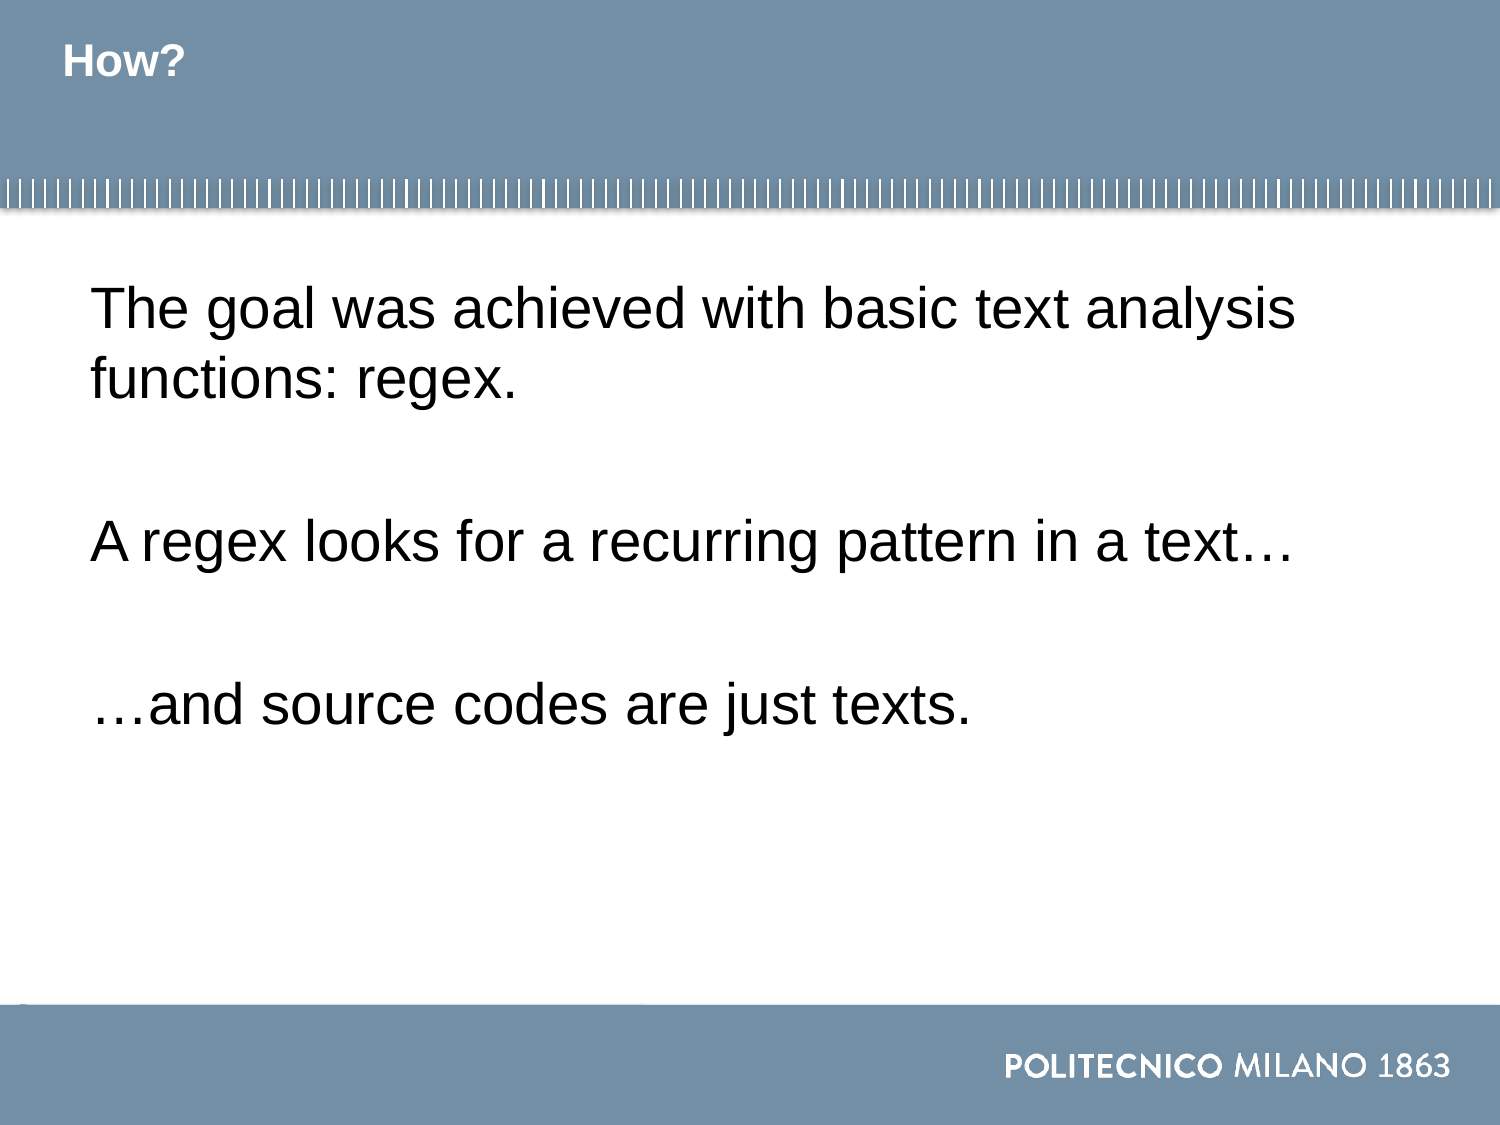

# How?
The goal was achieved with basic text analysis functions: regex.

A regex looks for a recurring pattern in a text…

…and source codes are just texts.